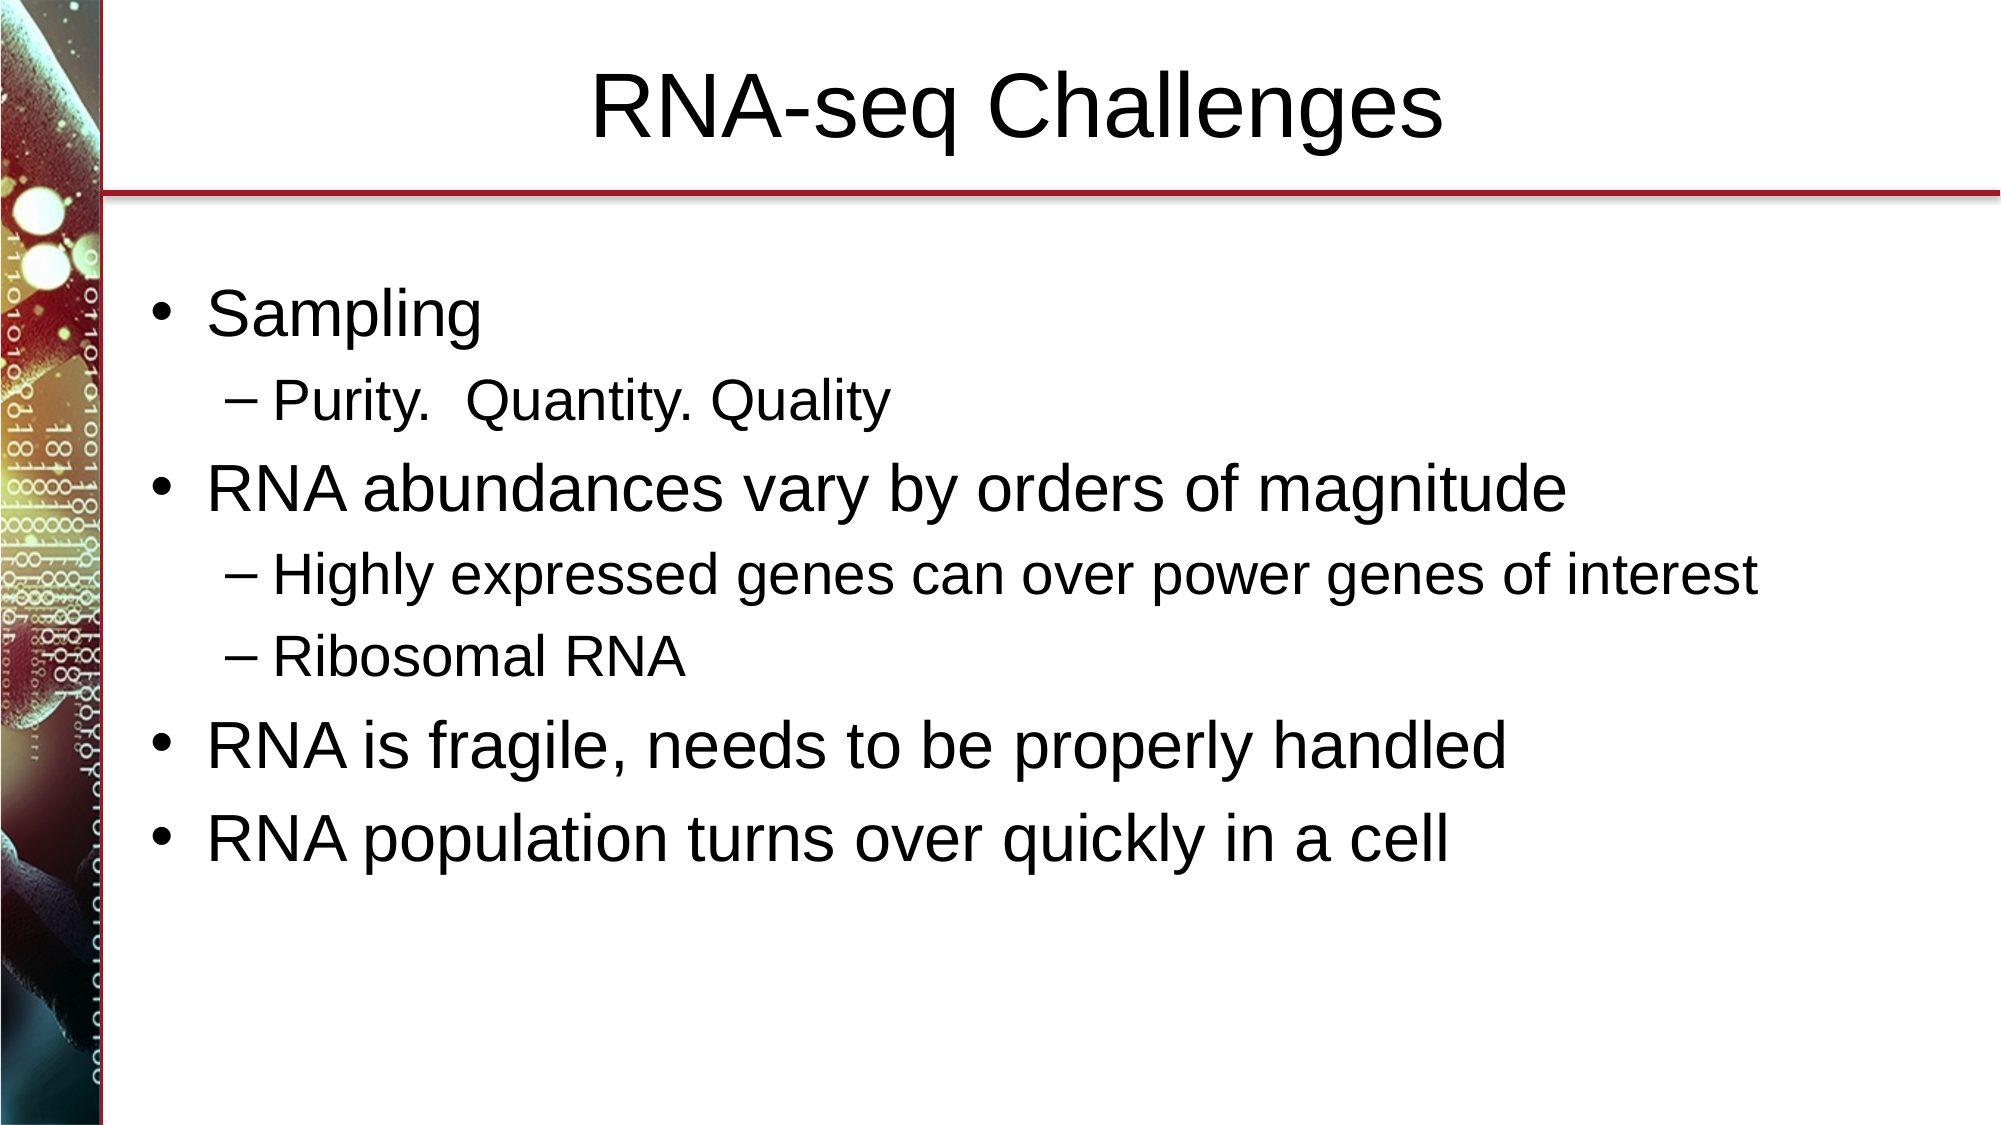

# RNA-seq Challenges
Sampling
Purity.  Quantity. Quality
RNA abundances vary by orders of magnitude
Highly expressed genes can over power genes of interest
Ribosomal RNA
RNA is fragile, needs to be properly handled
RNA population turns over quickly in a cell